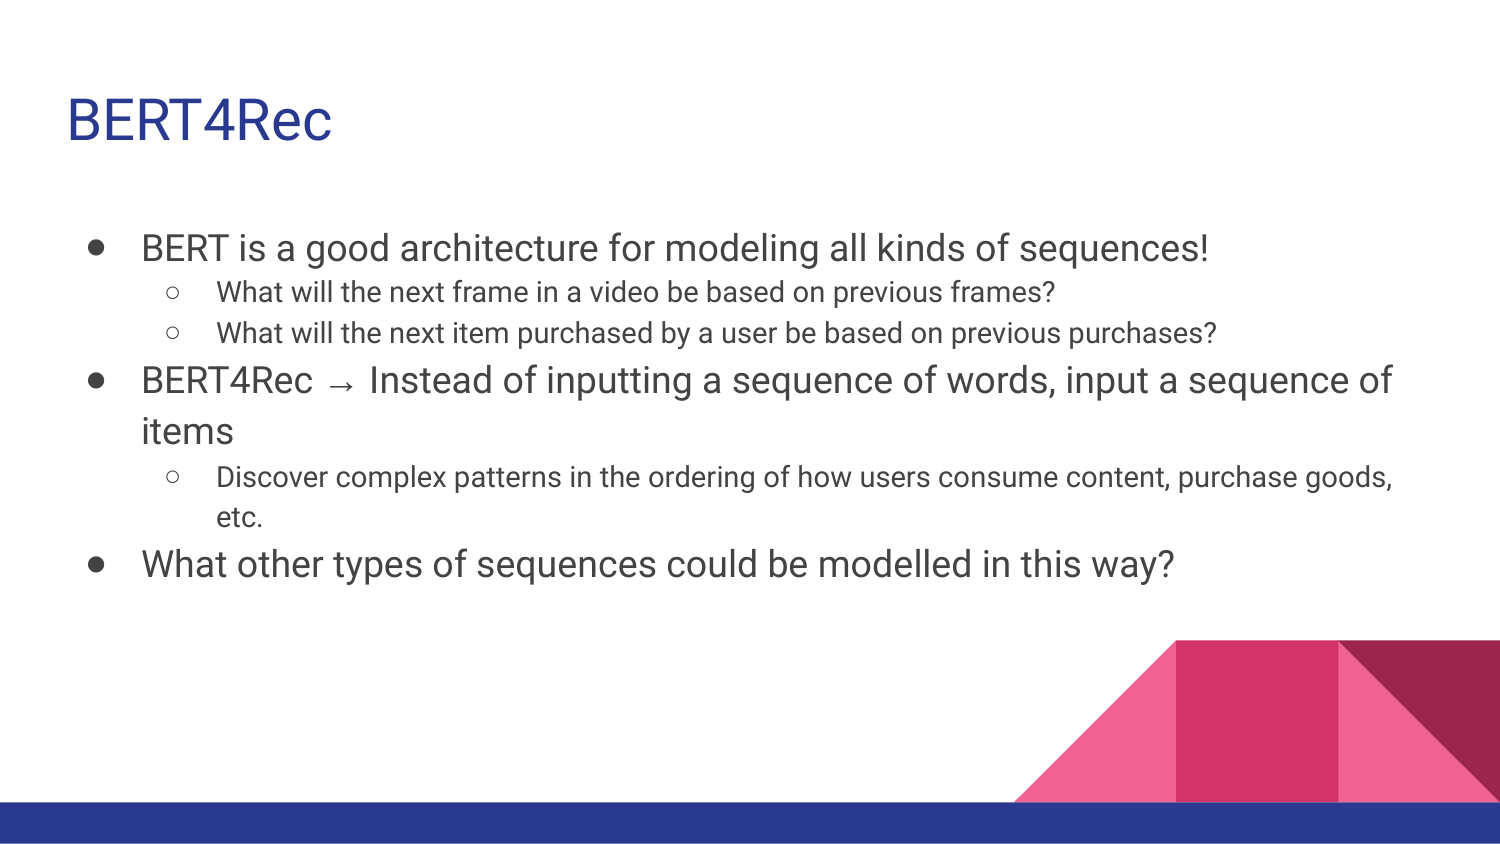

# BERT4Rec
BERT is a good architecture for modeling all kinds of sequences!
What will the next frame in a video be based on previous frames?
What will the next item purchased by a user be based on previous purchases?
BERT4Rec → Instead of inputting a sequence of words, input a sequence of items
Discover complex patterns in the ordering of how users consume content, purchase goods, etc.
What other types of sequences could be modelled in this way?